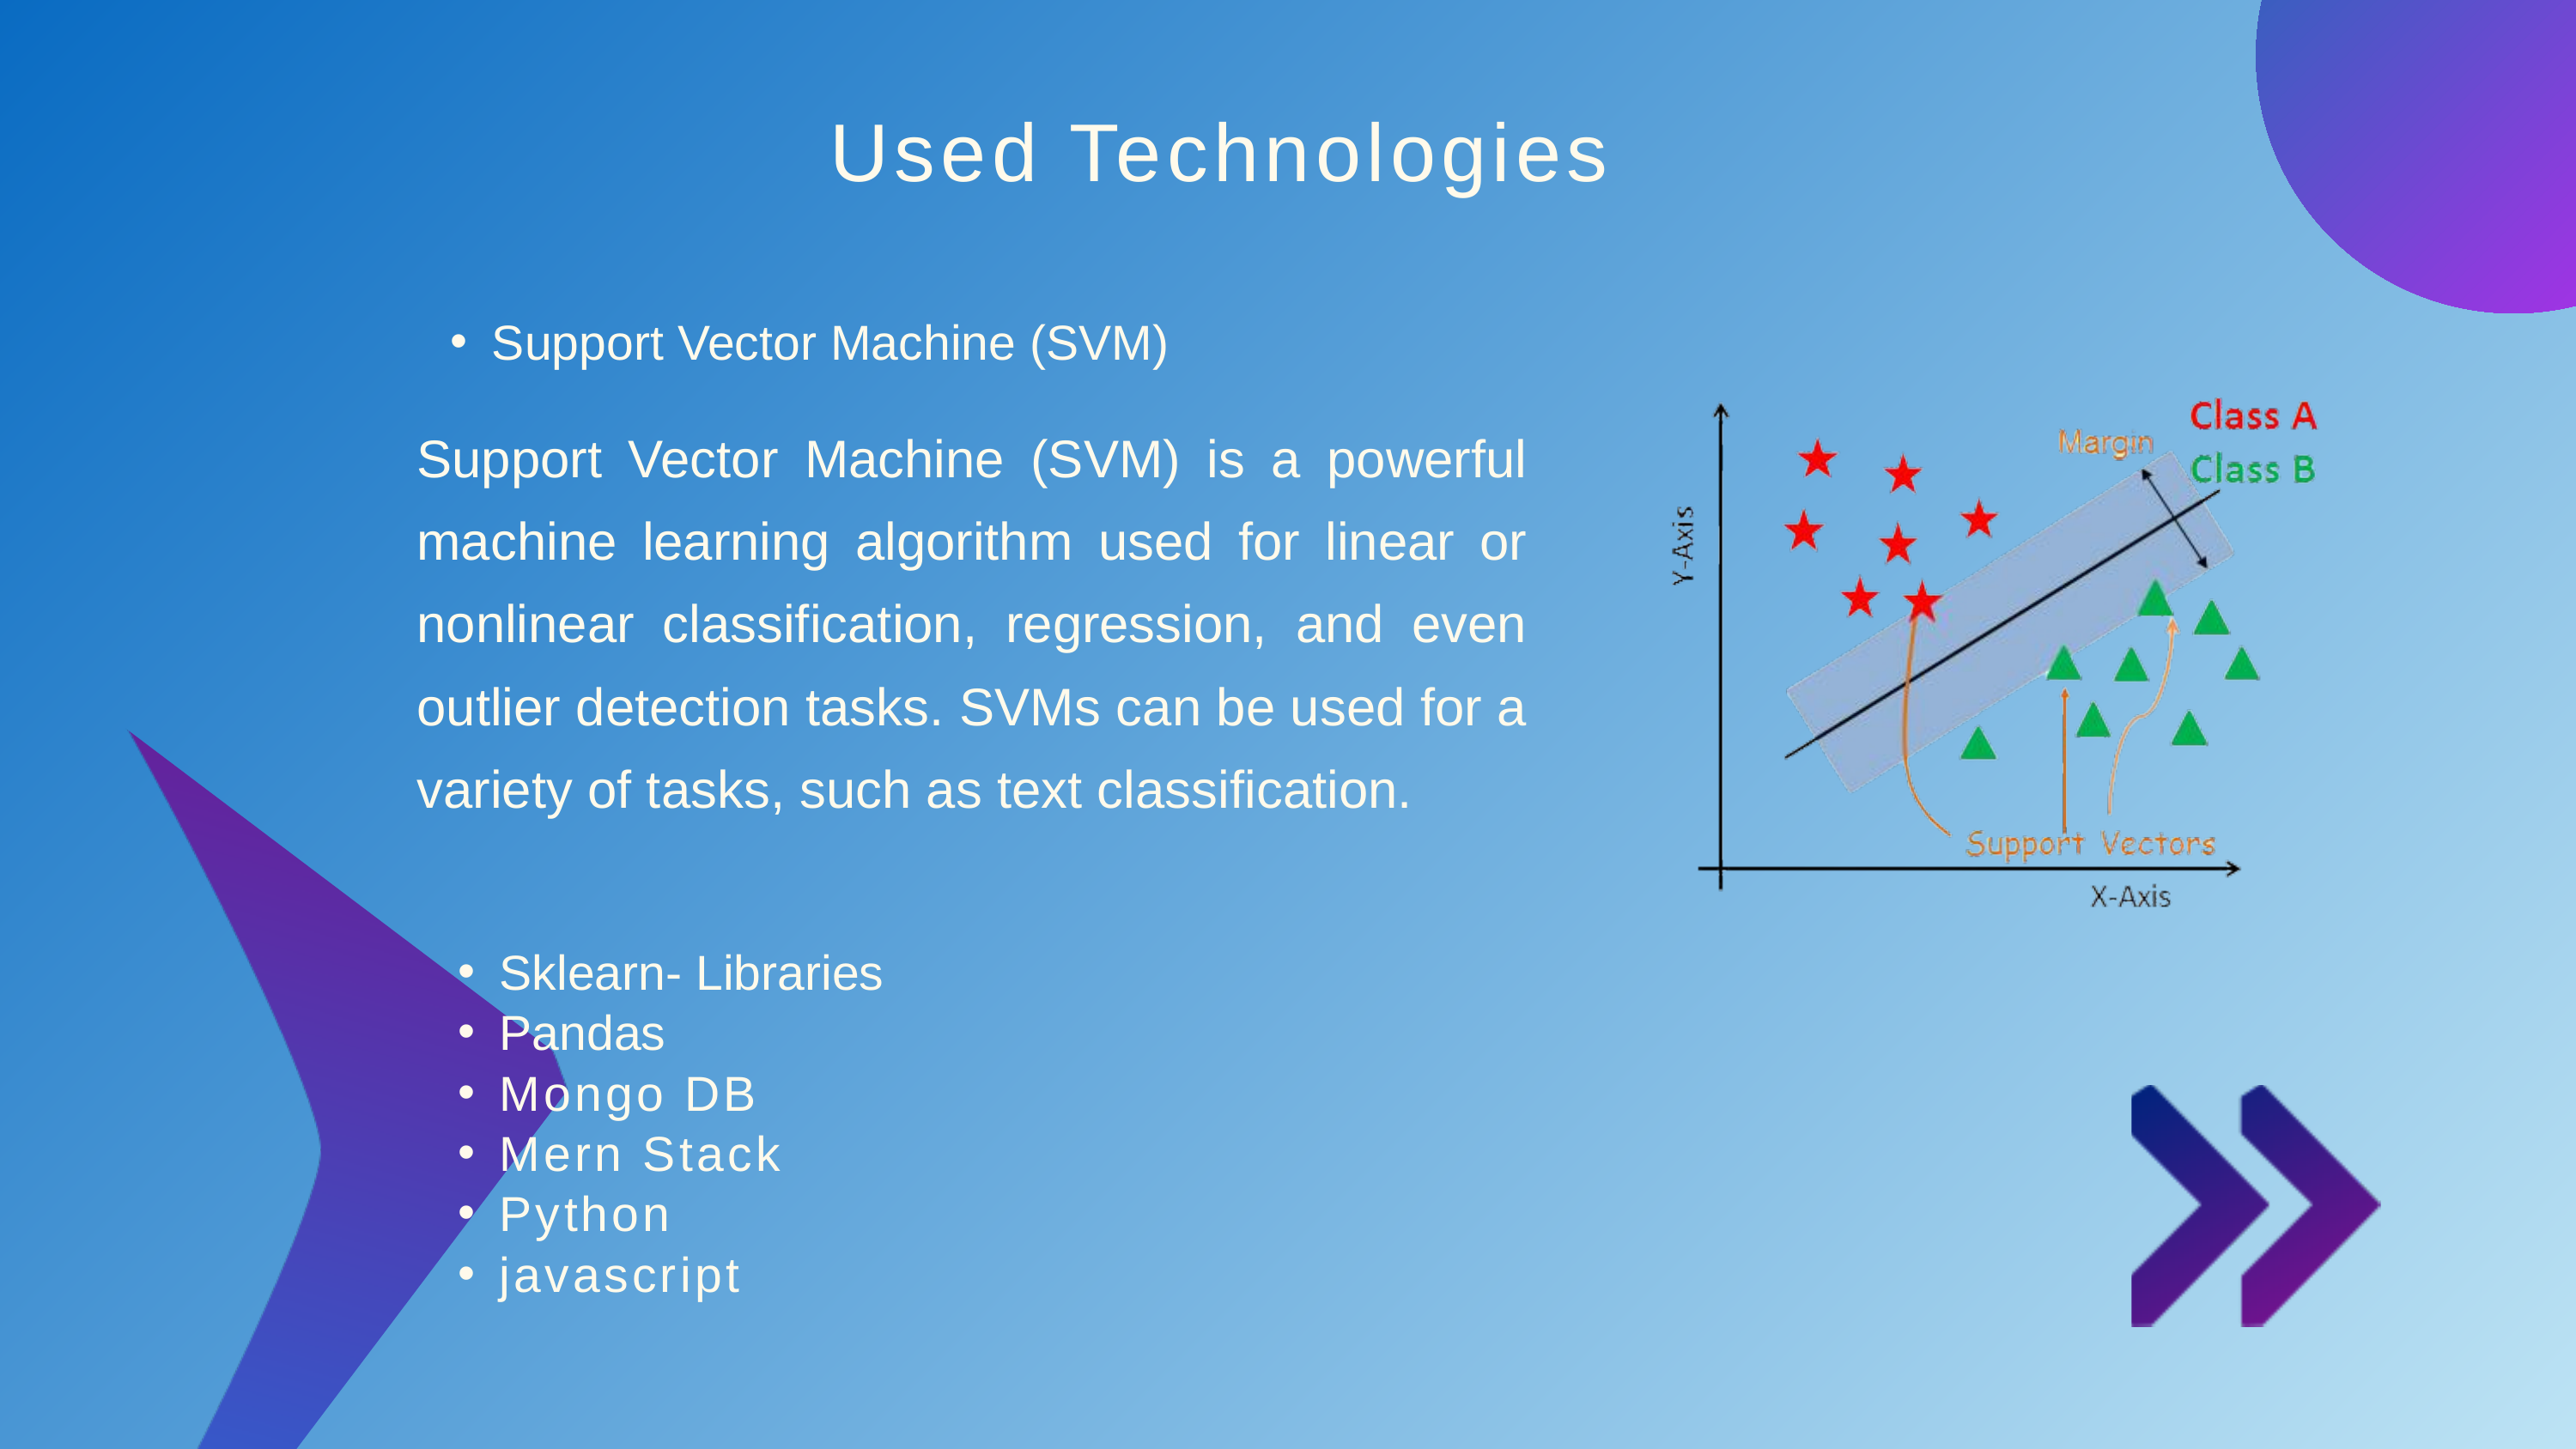

Used Technologies
Support Vector Machine (SVM)

Support Vector Machine (SVM) is a powerful machine learning algorithm used for linear or nonlinear classification, regression, and even outlier detection tasks. SVMs can be used for a variety of tasks, such as text classification.

Sklearn- Libraries
Pandas
Mongo DB
Mern Stack
Python
javascript